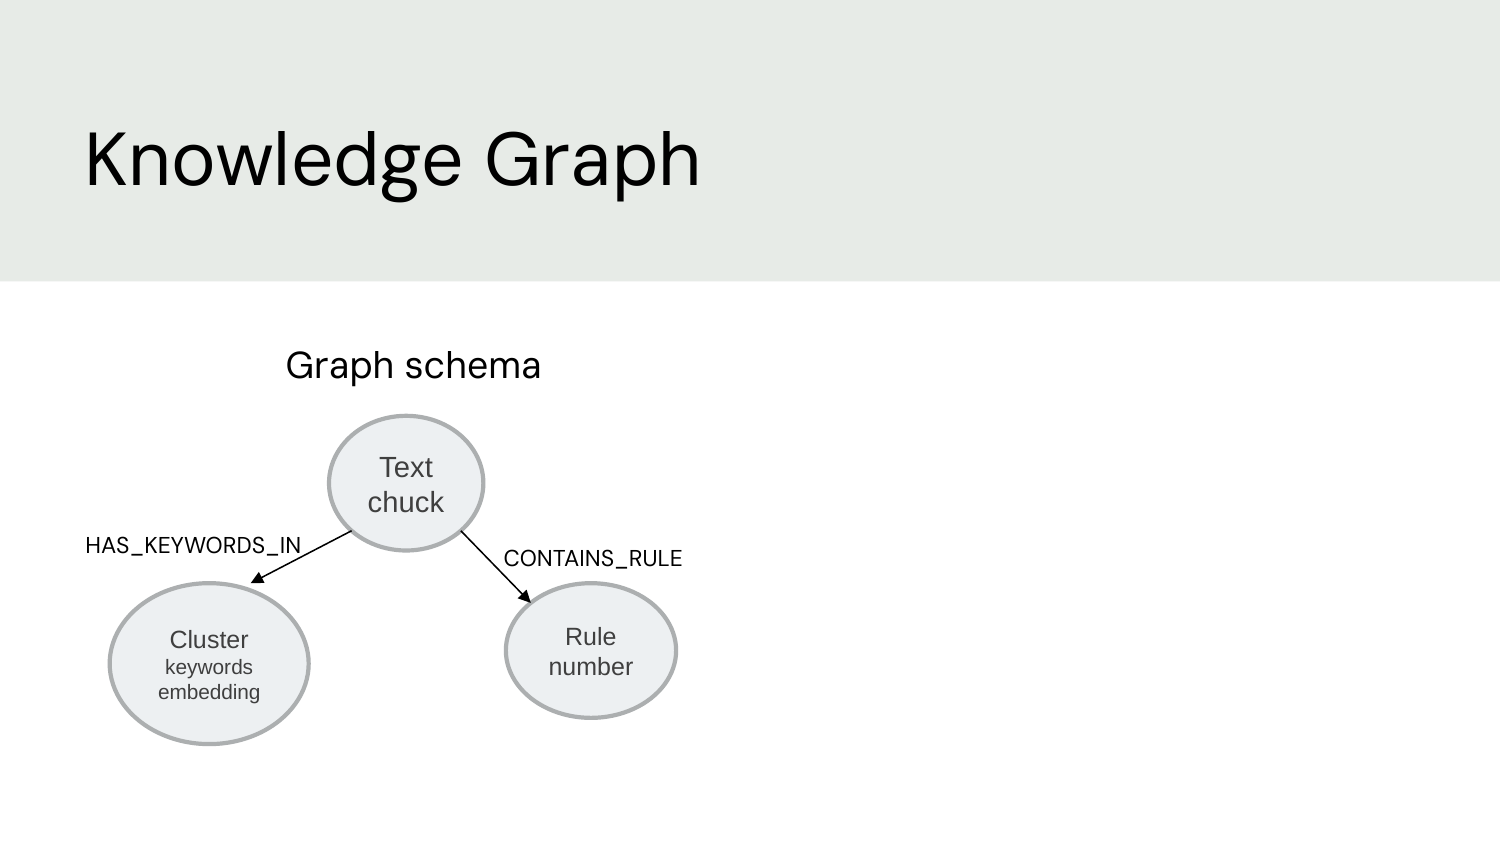

Knowledge Graph
Graph schema
Text chuck
HAS_KEYWORDS_IN
CONTAINS_RULE
Cluster keywords embedding
Rule number